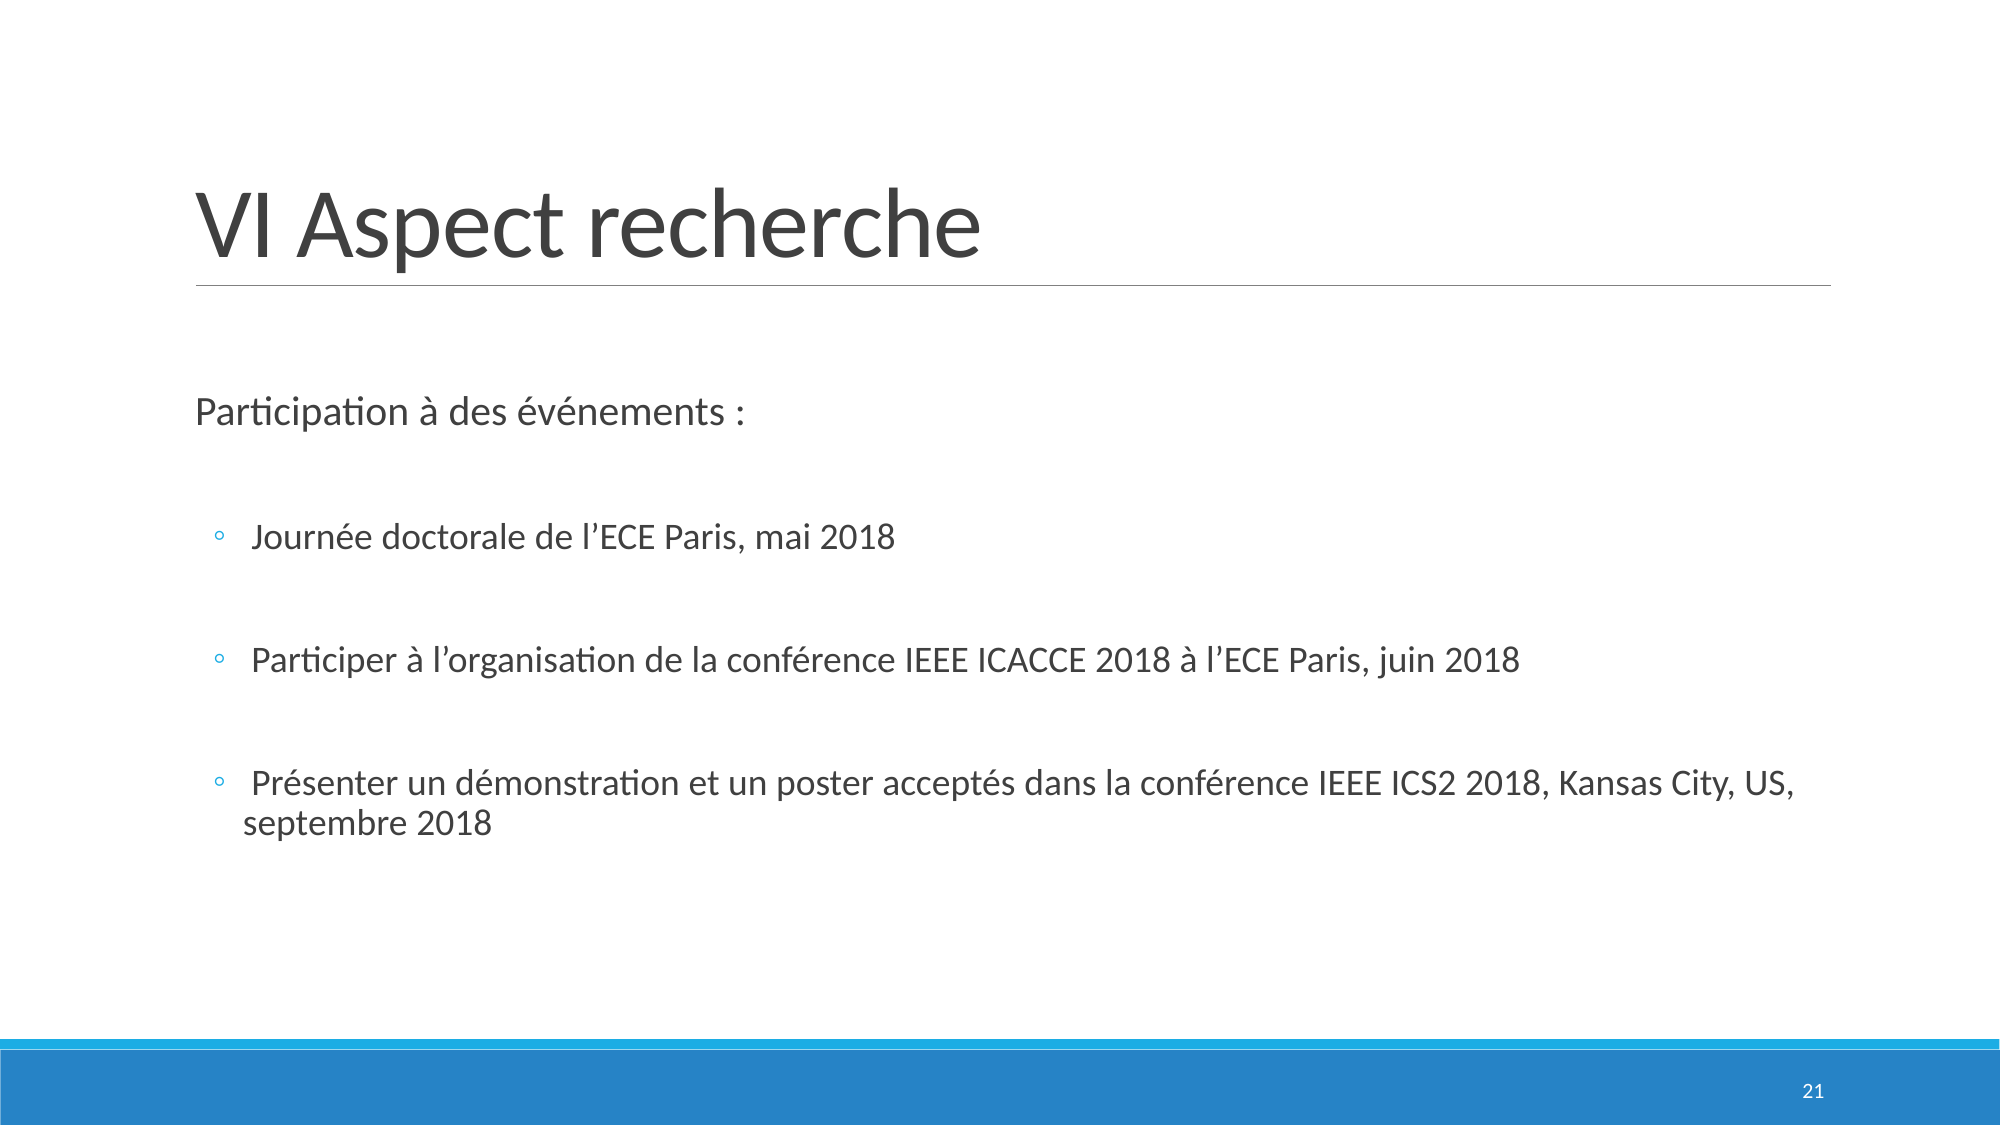

# VI Aspect recherche

Participation à des événements :

 Journée doctorale de l’ECE Paris, mai 2018

 Participer à l’organisation de la conférence IEEE ICACCE 2018 à l’ECE Paris, juin 2018

 Présenter un démonstration et un poster acceptés dans la conférence IEEE ICS2 2018, Kansas City, US, septembre 2018

21